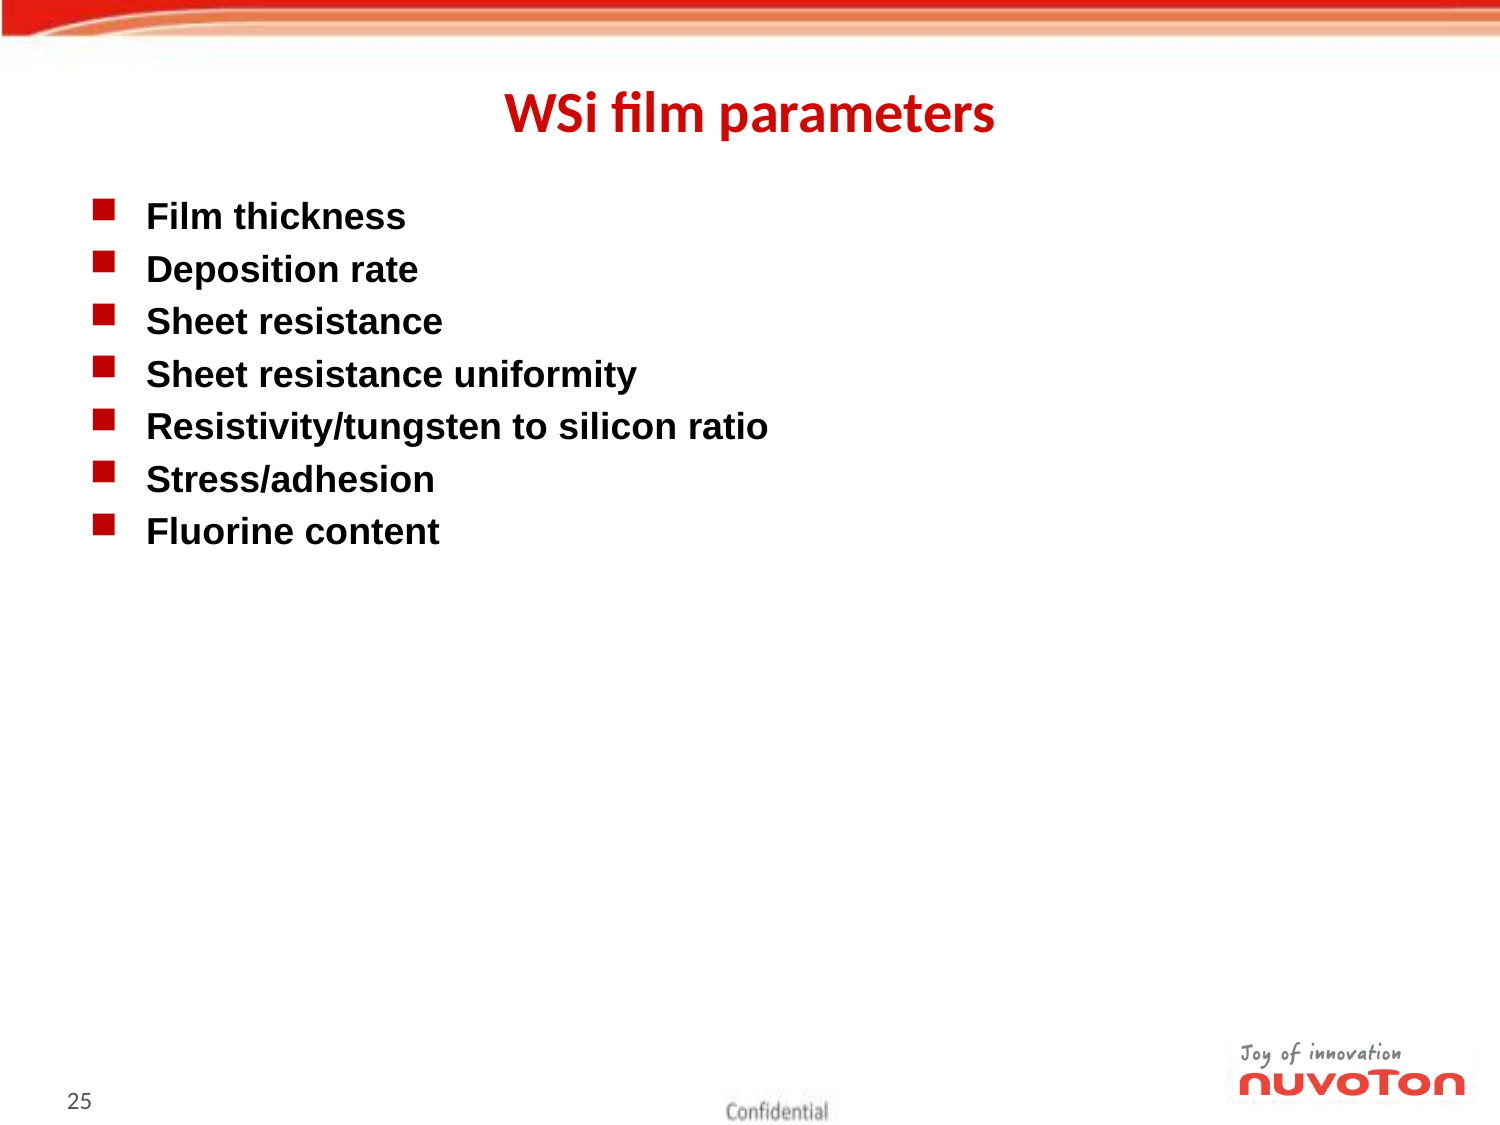

# WSi film parameters
Film thickness
Deposition rate
Sheet resistance
Sheet resistance uniformity
Resistivity/tungsten to silicon ratio
Stress/adhesion
Fluorine content

25